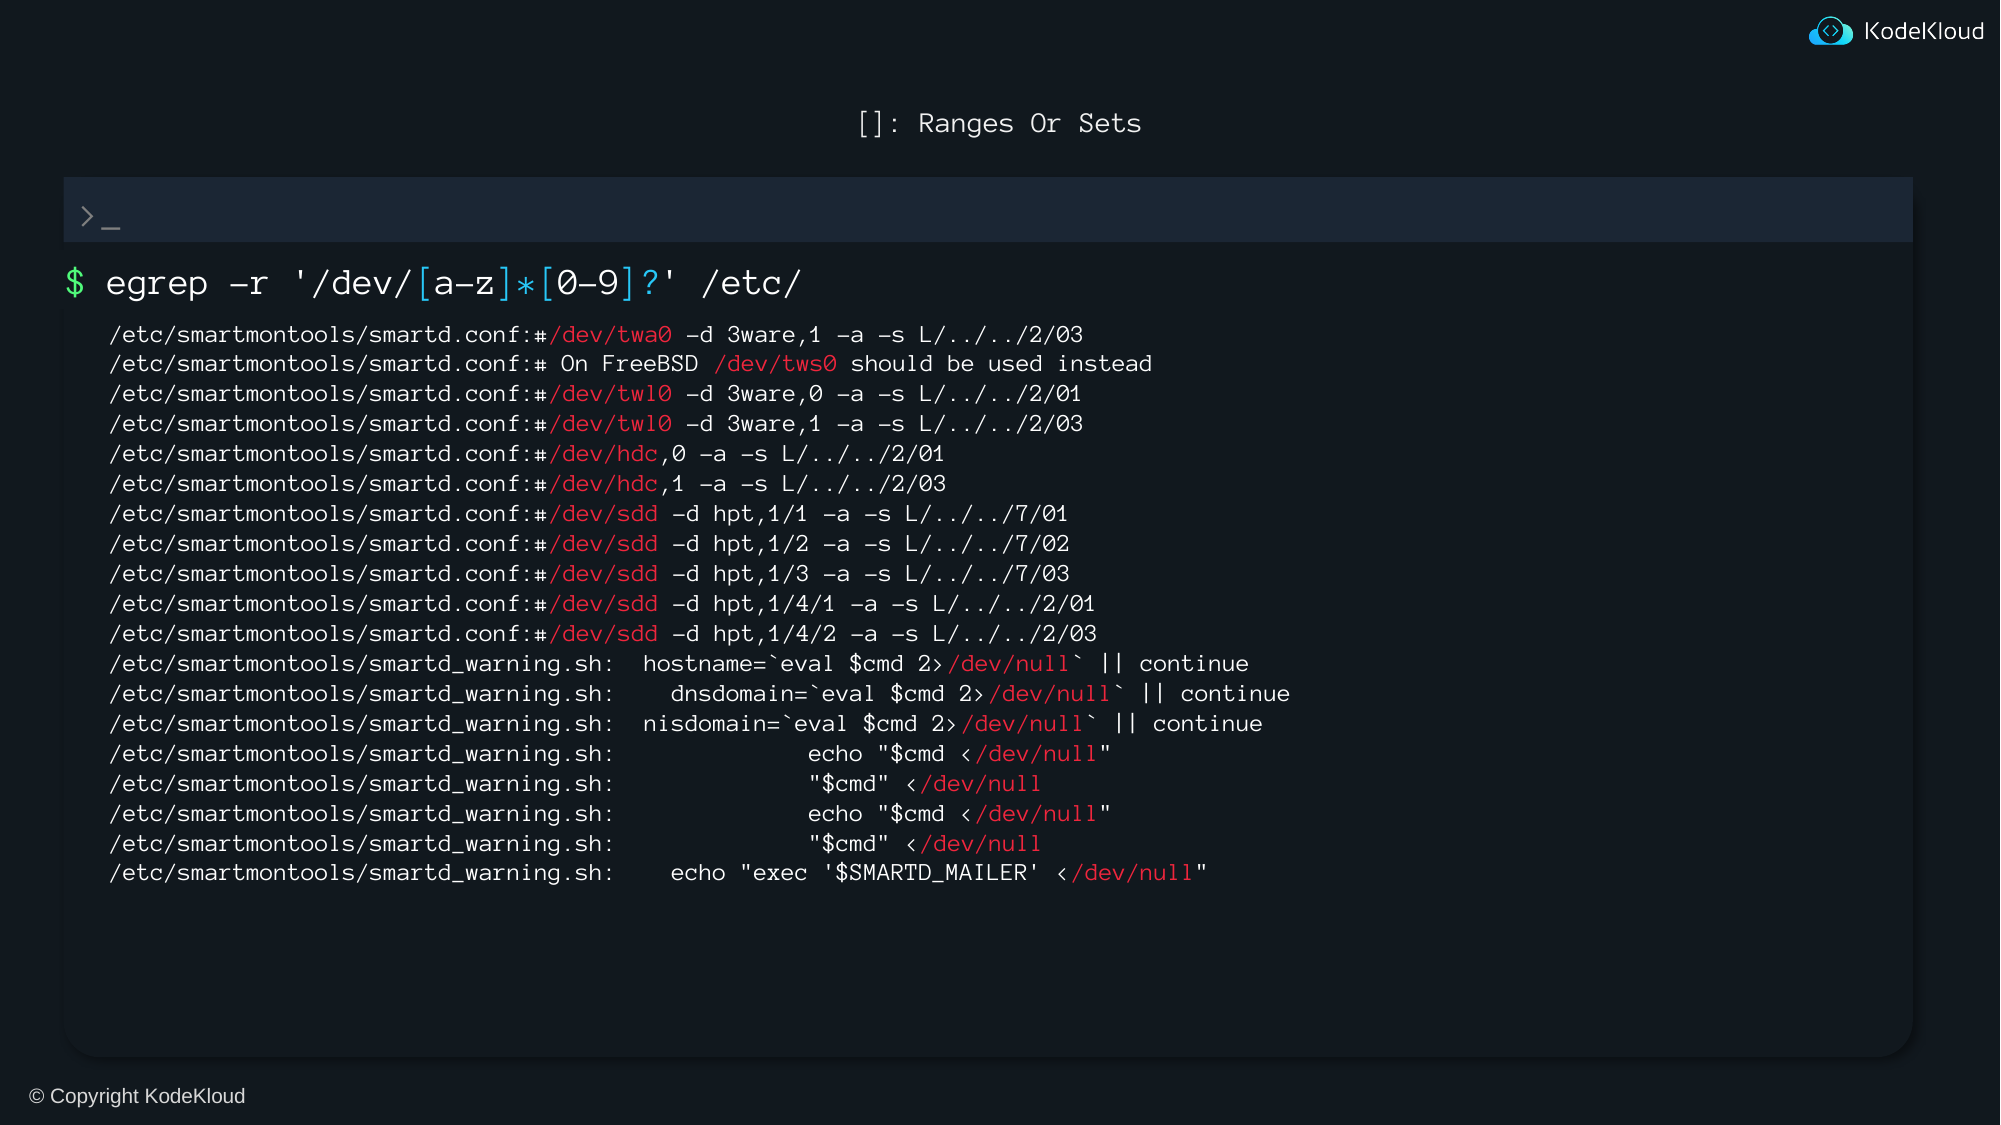

# []: Ranges Or Sets
$ egrep -r '/dev/[a-z]*[0-9]?' /etc/
/etc/smartmontools/smartd.conf:#/dev/twa0 -d 3ware,1 -a -s L/../../2/03
/etc/smartmontools/smartd.conf:# On FreeBSD /dev/tws0 should be used instead
/etc/smartmontools/smartd.conf:#/dev/twl0 -d 3ware,0 -a -s L/../../2/01
/etc/smartmontools/smartd.conf:#/dev/twl0 -d 3ware,1 -a -s L/../../2/03
/etc/smartmontools/smartd.conf:#/dev/hdc,0 -a -s L/../../2/01
/etc/smartmontools/smartd.conf:#/dev/hdc,1 -a -s L/../../2/03
/etc/smartmontools/smartd.conf:#/dev/sdd -d hpt,1/1 -a -s L/../../7/01
/etc/smartmontools/smartd.conf:#/dev/sdd -d hpt,1/2 -a -s L/../../7/02
/etc/smartmontools/smartd.conf:#/dev/sdd -d hpt,1/3 -a -s L/../../7/03
/etc/smartmontools/smartd.conf:#/dev/sdd -d hpt,1/4/1 -a -s L/../../2/01
/etc/smartmontools/smartd.conf:#/dev/sdd -d hpt,1/4/2 -a -s L/../../2/03
/etc/smartmontools/smartd_warning.sh:  hostname=`eval $cmd 2>/dev/null` || continue
/etc/smartmontools/smartd_warning.sh:    dnsdomain=`eval $cmd 2>/dev/null` || continue
/etc/smartmontools/smartd_warning.sh:  nisdomain=`eval $cmd 2>/dev/null` || continue
/etc/smartmontools/smartd_warning.sh:              echo "$cmd </dev/null"
/etc/smartmontools/smartd_warning.sh:              "$cmd" </dev/null
/etc/smartmontools/smartd_warning.sh:              echo "$cmd </dev/null"
/etc/smartmontools/smartd_warning.sh:              "$cmd" </dev/null
/etc/smartmontools/smartd_warning.sh:    echo "exec '$SMARTD_MAILER' </dev/null"